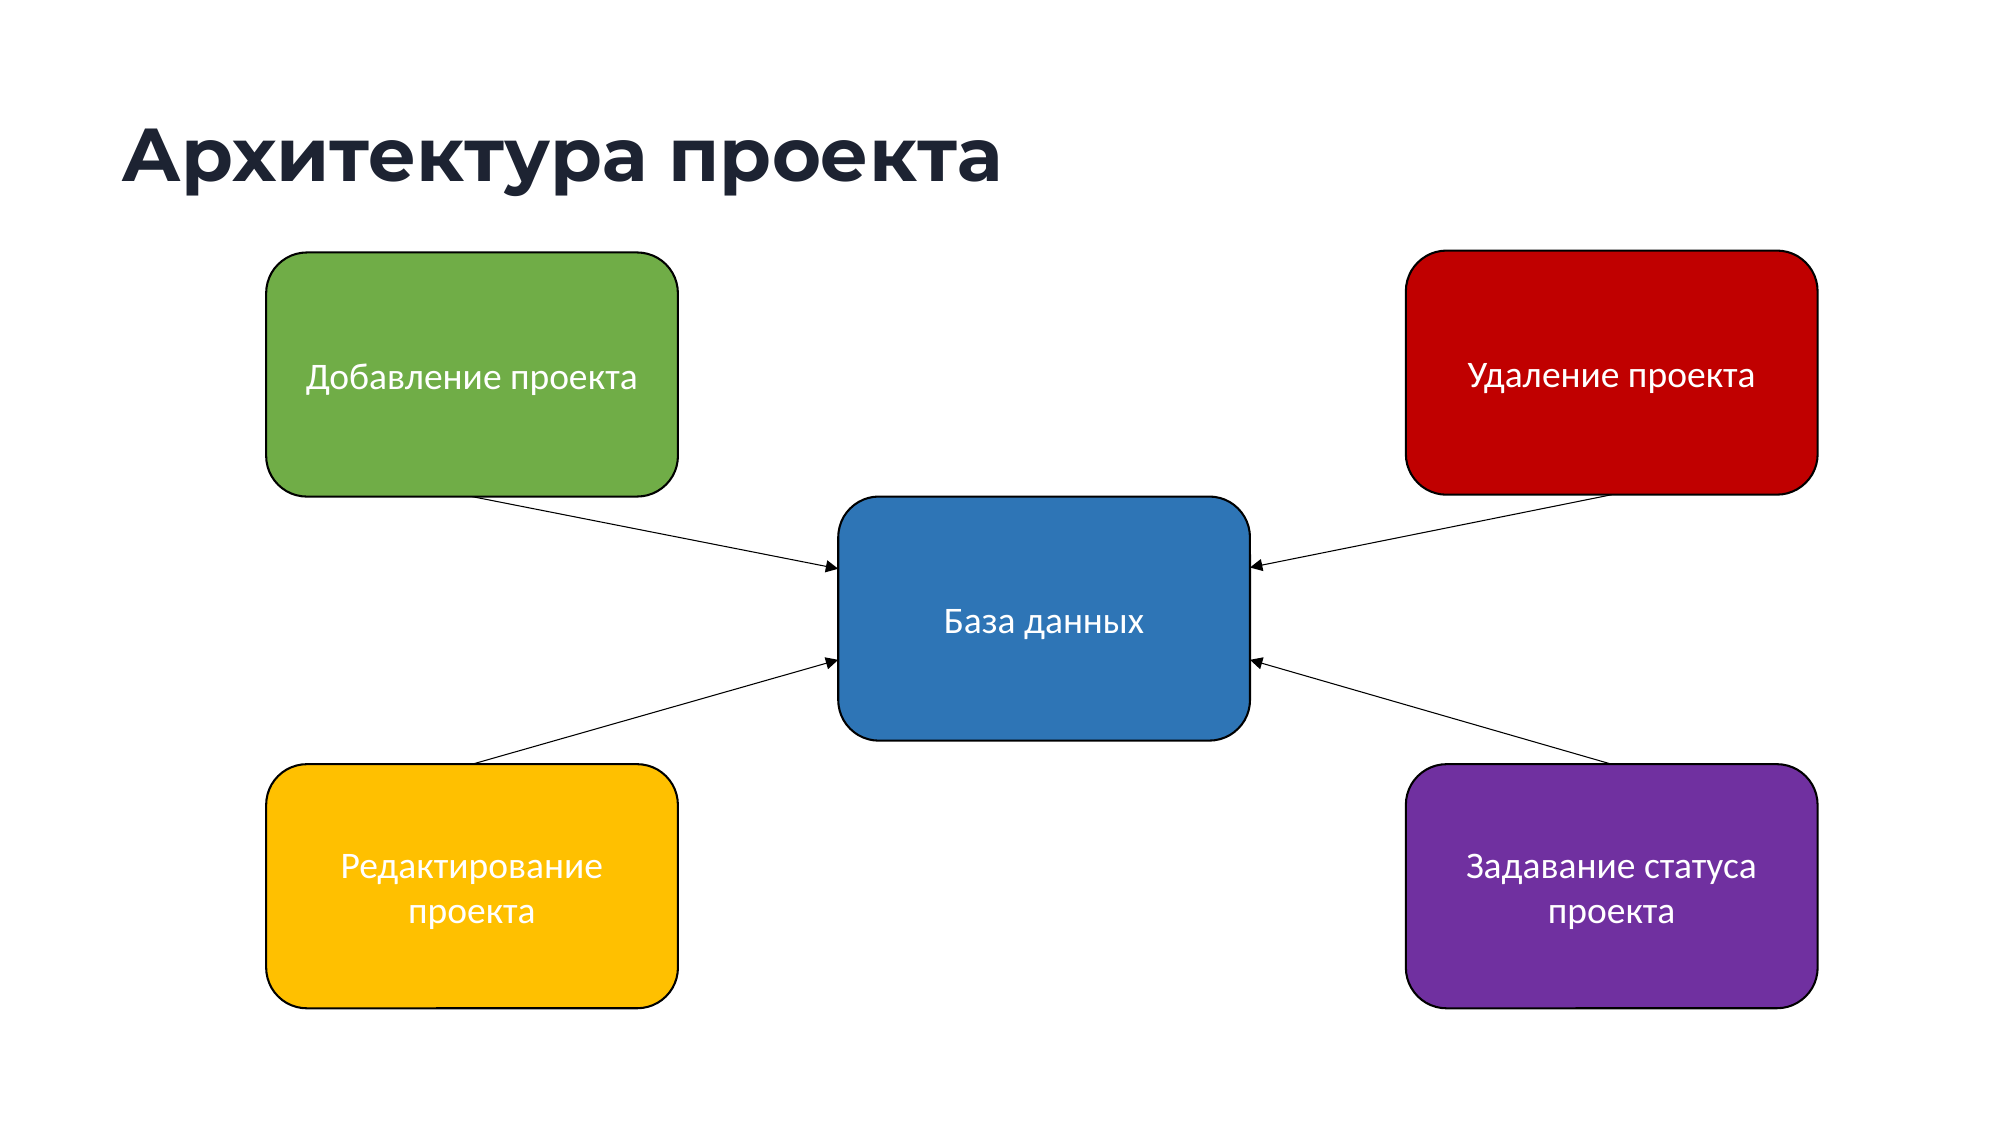

Архитектура проекта
Удаление проекта
Добавление проекта
База данных
Редактирование проекта
Задавание статуса проекта